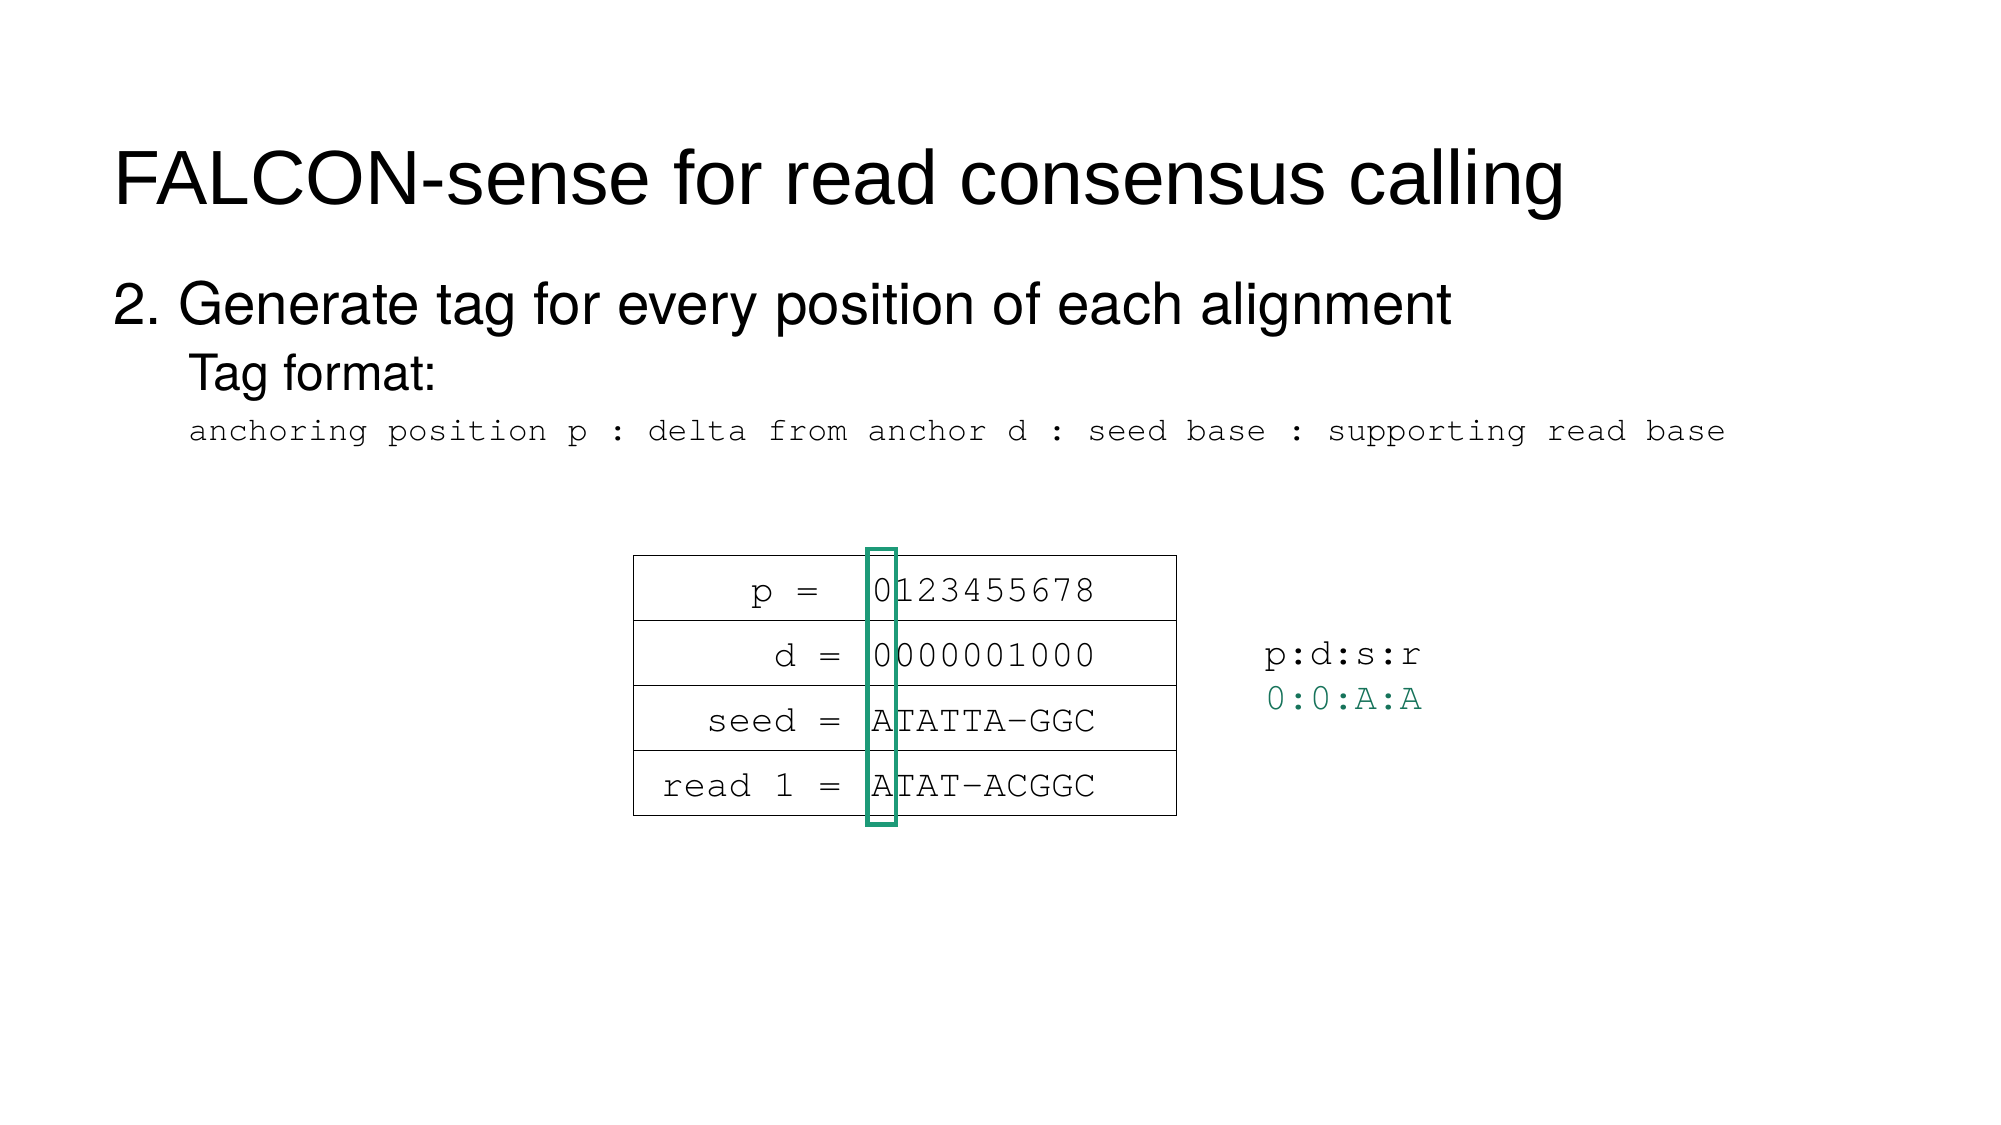

# FALCON-sense for read consensus calling
2. Generate tag for every position of each alignment
Tag format:
anchoring position p : delta from anchor d : seed base : supporting read base

| p = | 0123455678 |
| --- | --- |
| d = | 0000001000 |
| seed = | ATATTA-GGC |
| read 1 = | ATAT-ACGGC |
p:d:s:r
0:0:A:A